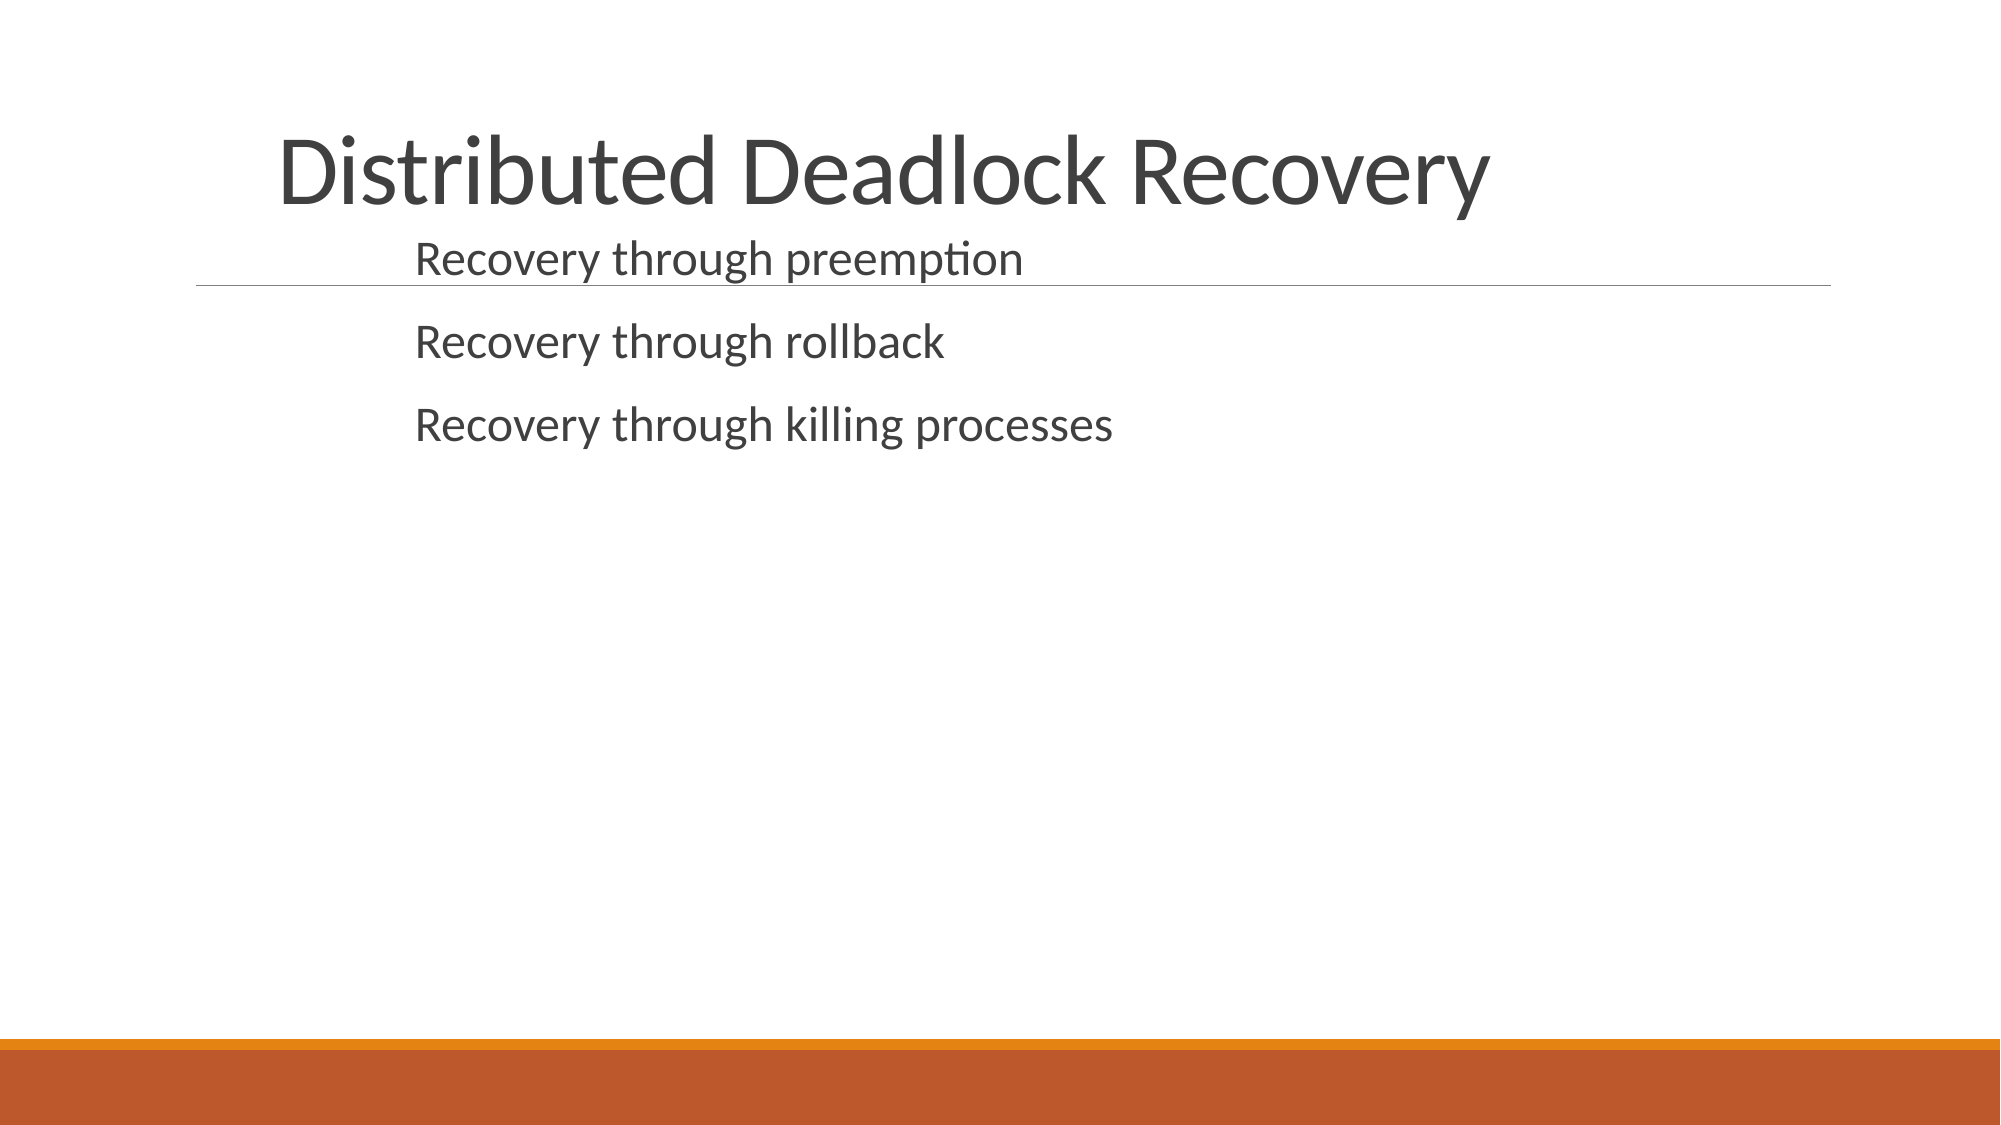

# Distributed Deadlock Recovery
Recovery through preemption
Recovery through rollback
Recovery through killing processes